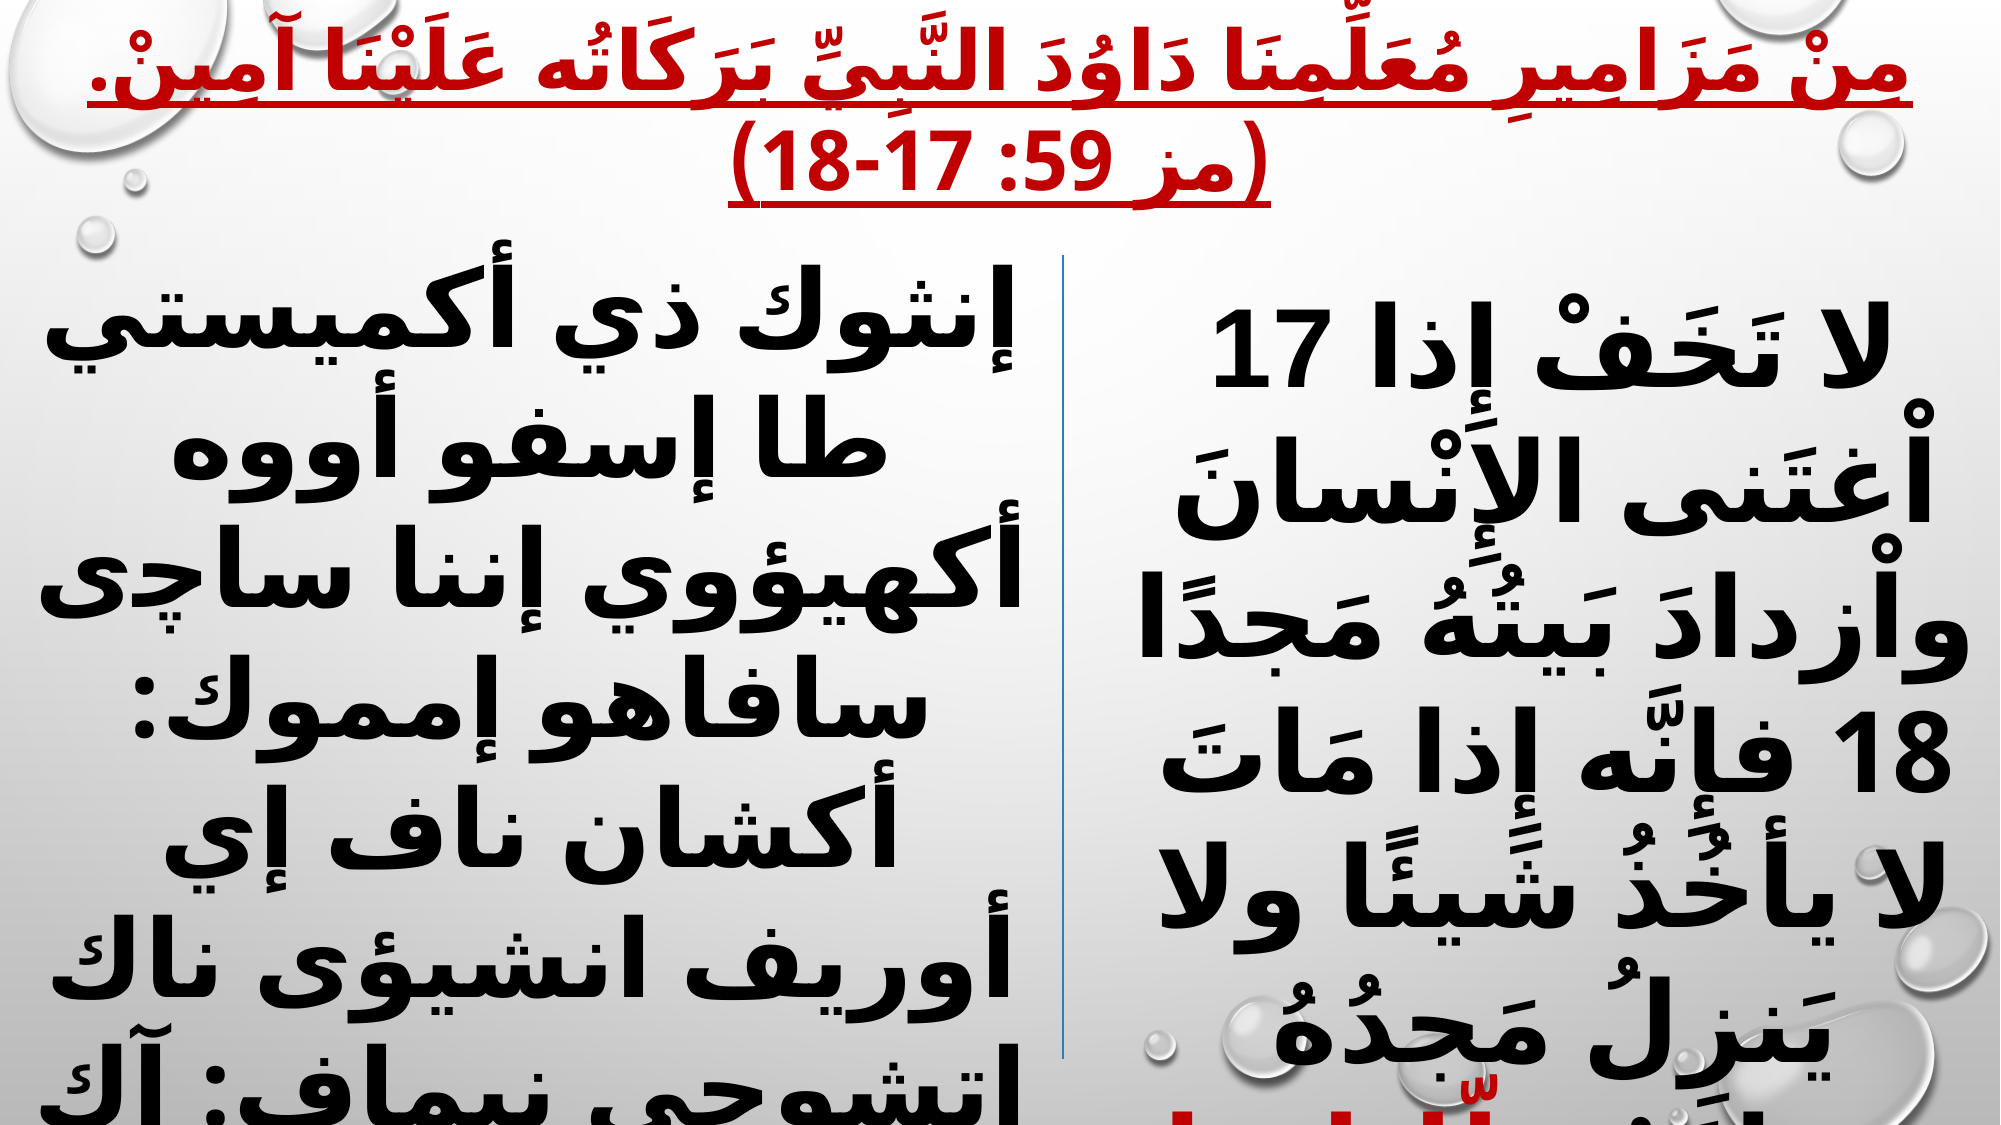

مِنْ مَزَامِيرِ مُعَلِّمِنَا دَاوُدَ النَّبِيِّ بَرَكَاتُه عَلَيْنَا آمِينْ. (مز 59: 17-18)
إنثوك ذي أكميستي طا إسفو أووه أكهيؤوي إننا ساﭼى سافاهو إمموك: أكشان ناف إي أوريف انشيؤى ناك اتشوجي نيماف: آك كو إنتيك توى نيم نين أويك. الليليويا
17 لا تَخَفْ إِذا اْغتَنى الإِنْسانَ واْزدادَ بَيتُهُ مَجدًا 18 فإِنَّه إِذا مَاتَ لا يأخُذُ شَيئًا ولا يَنزِلُ مَجدُهُ وراءَهُ هلّليلويا